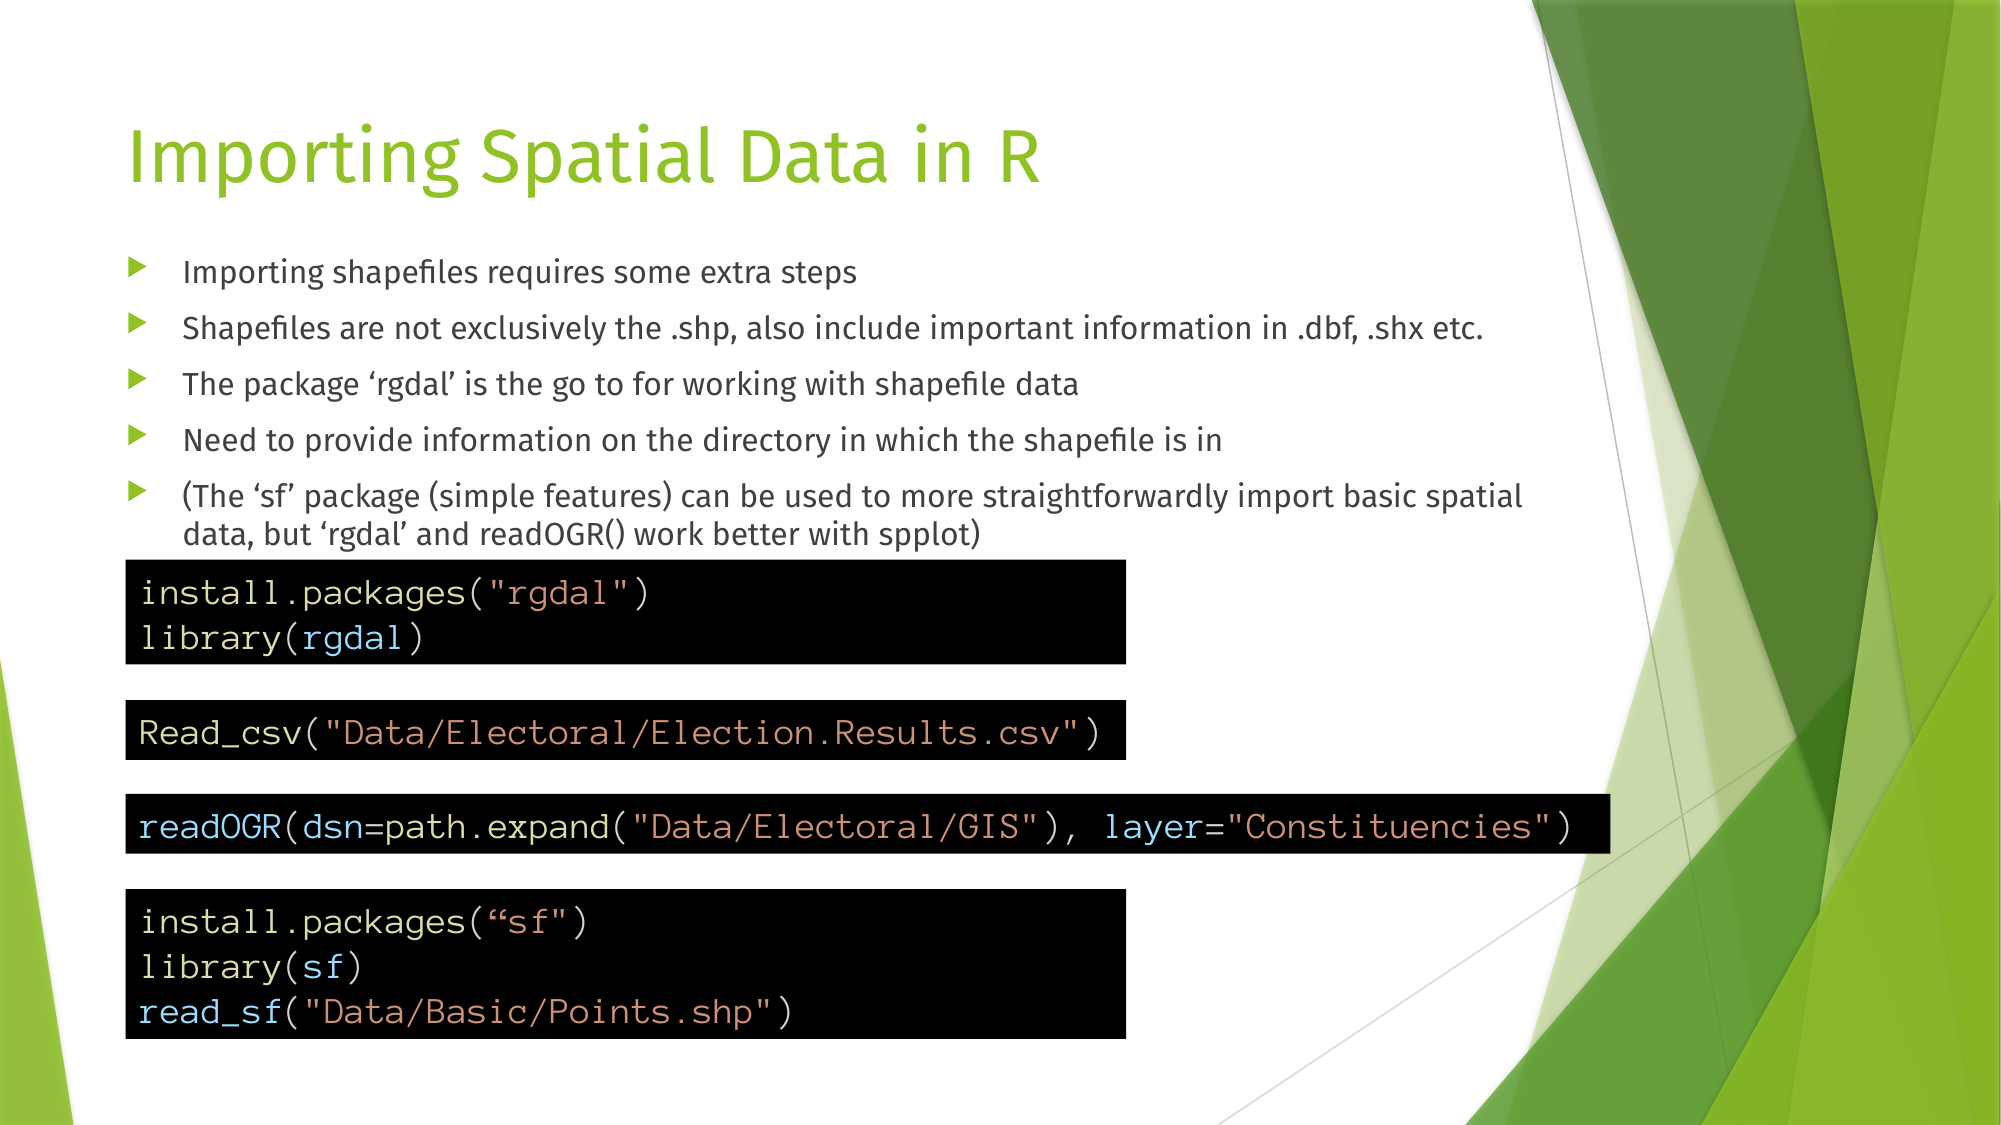

# Importing Spatial Data in R
Importing shapefiles requires some extra steps
Shapefiles are not exclusively the .shp, also include important information in .dbf, .shx etc.
The package ‘rgdal’ is the go to for working with shapefile data
Need to provide information on the directory in which the shapefile is in
(The ‘sf’ package (simple features) can be used to more straightforwardly import basic spatial data, but ‘rgdal’ and readOGR() work better with spplot)
install.packages("rgdal")
library(rgdal)
Read_csv("Data/Electoral/Election.Results.csv")
readOGR(dsn=path.expand("Data/Electoral/GIS"), layer="Constituencies")
install.packages(“sf")
library(sf)
read_sf("Data/Basic/Points.shp")